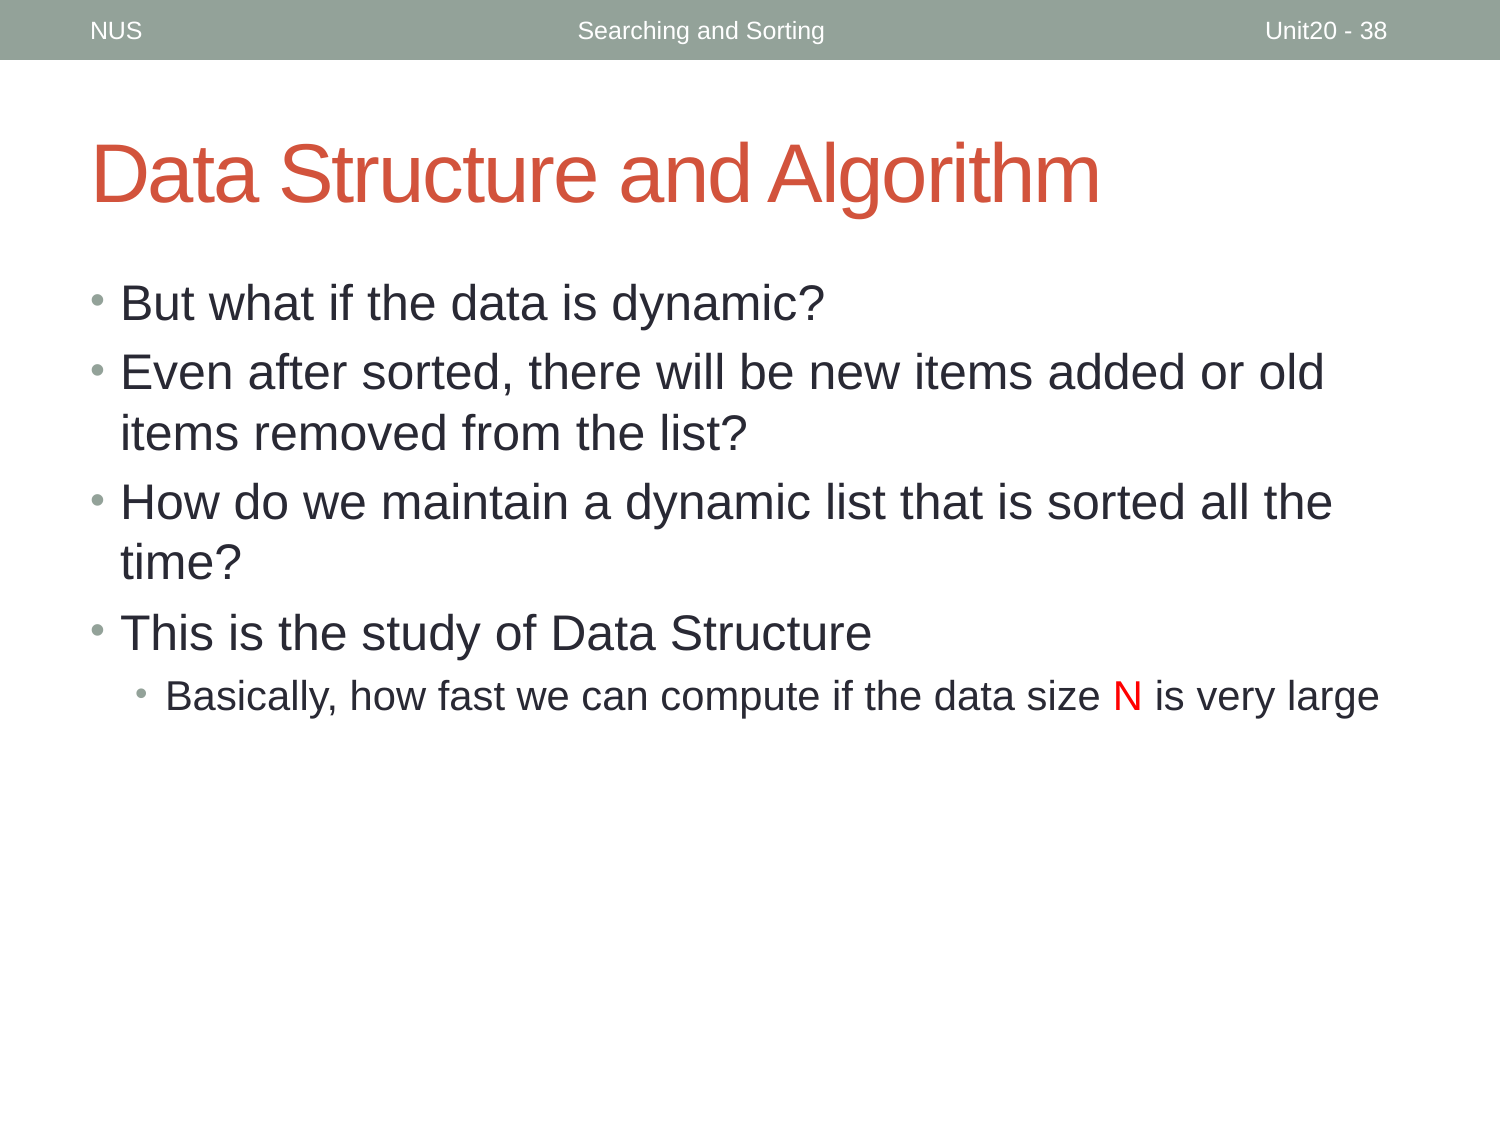

NUS
Searching and Sorting
Unit20 - 38
# Data Structure and Algorithm
But what if the data is dynamic?
Even after sorted, there will be new items added or old items removed from the list?
How do we maintain a dynamic list that is sorted all the time?
This is the study of Data Structure
Basically, how fast we can compute if the data size N is very large